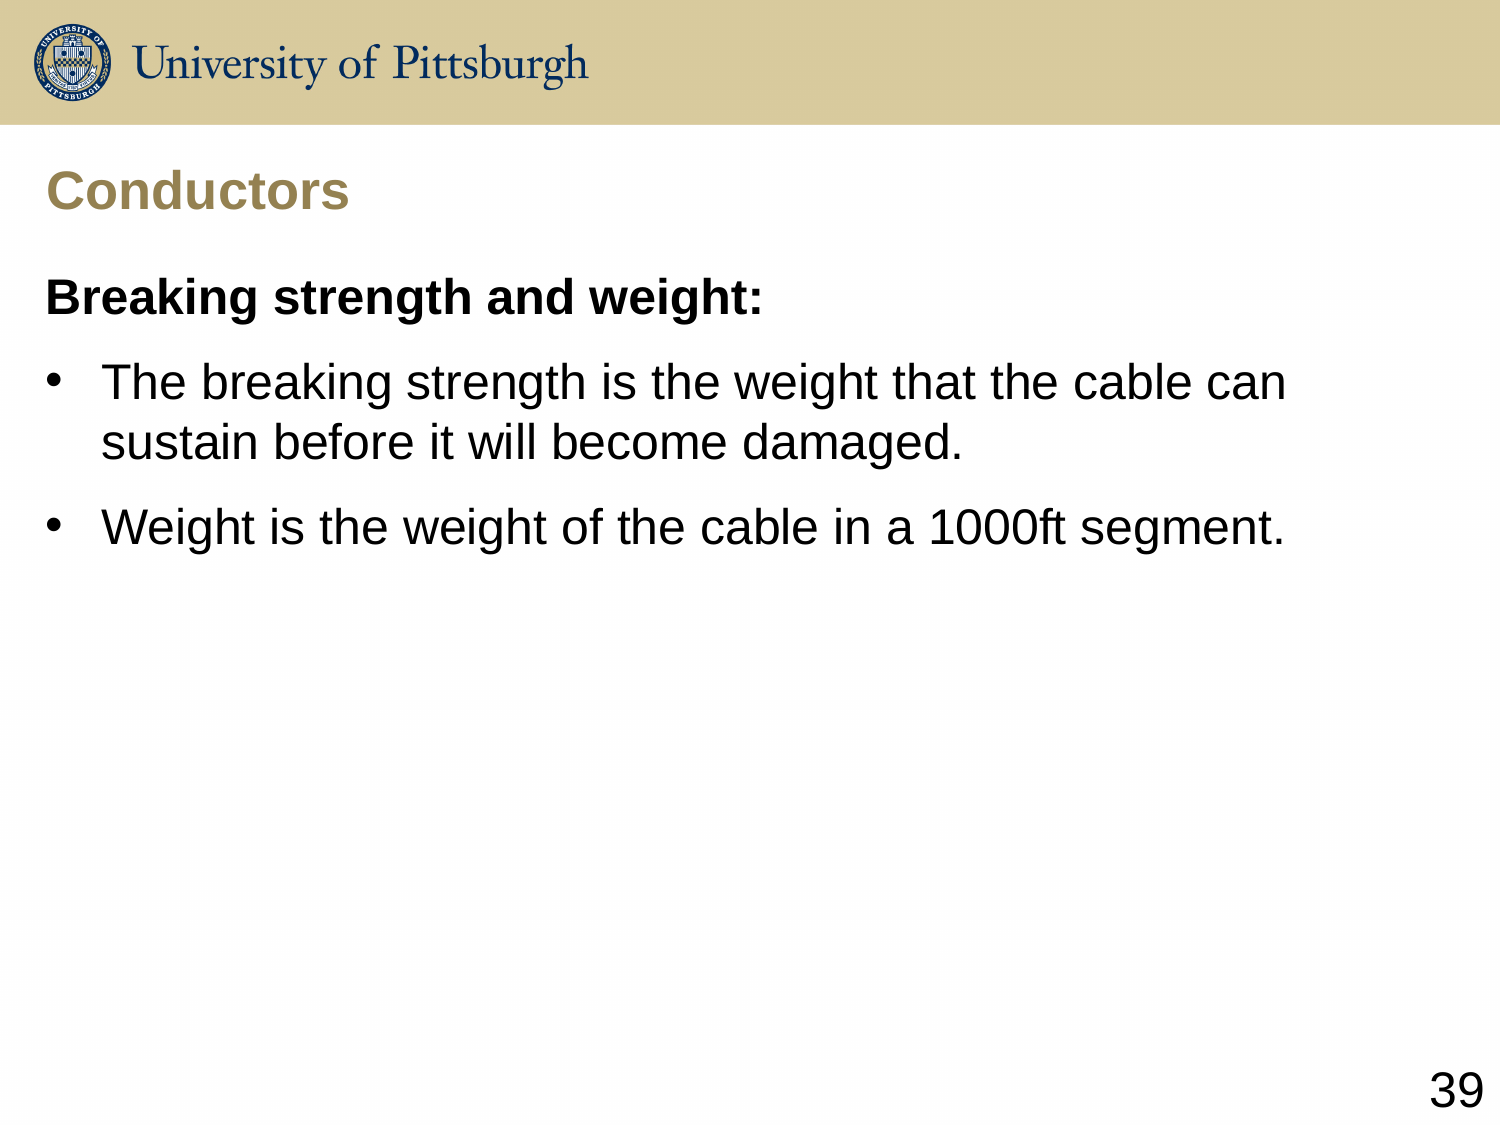

Conductors
Breaking strength and weight:
The breaking strength is the weight that the cable can sustain before it will become damaged.
Weight is the weight of the cable in a 1000ft segment.
39